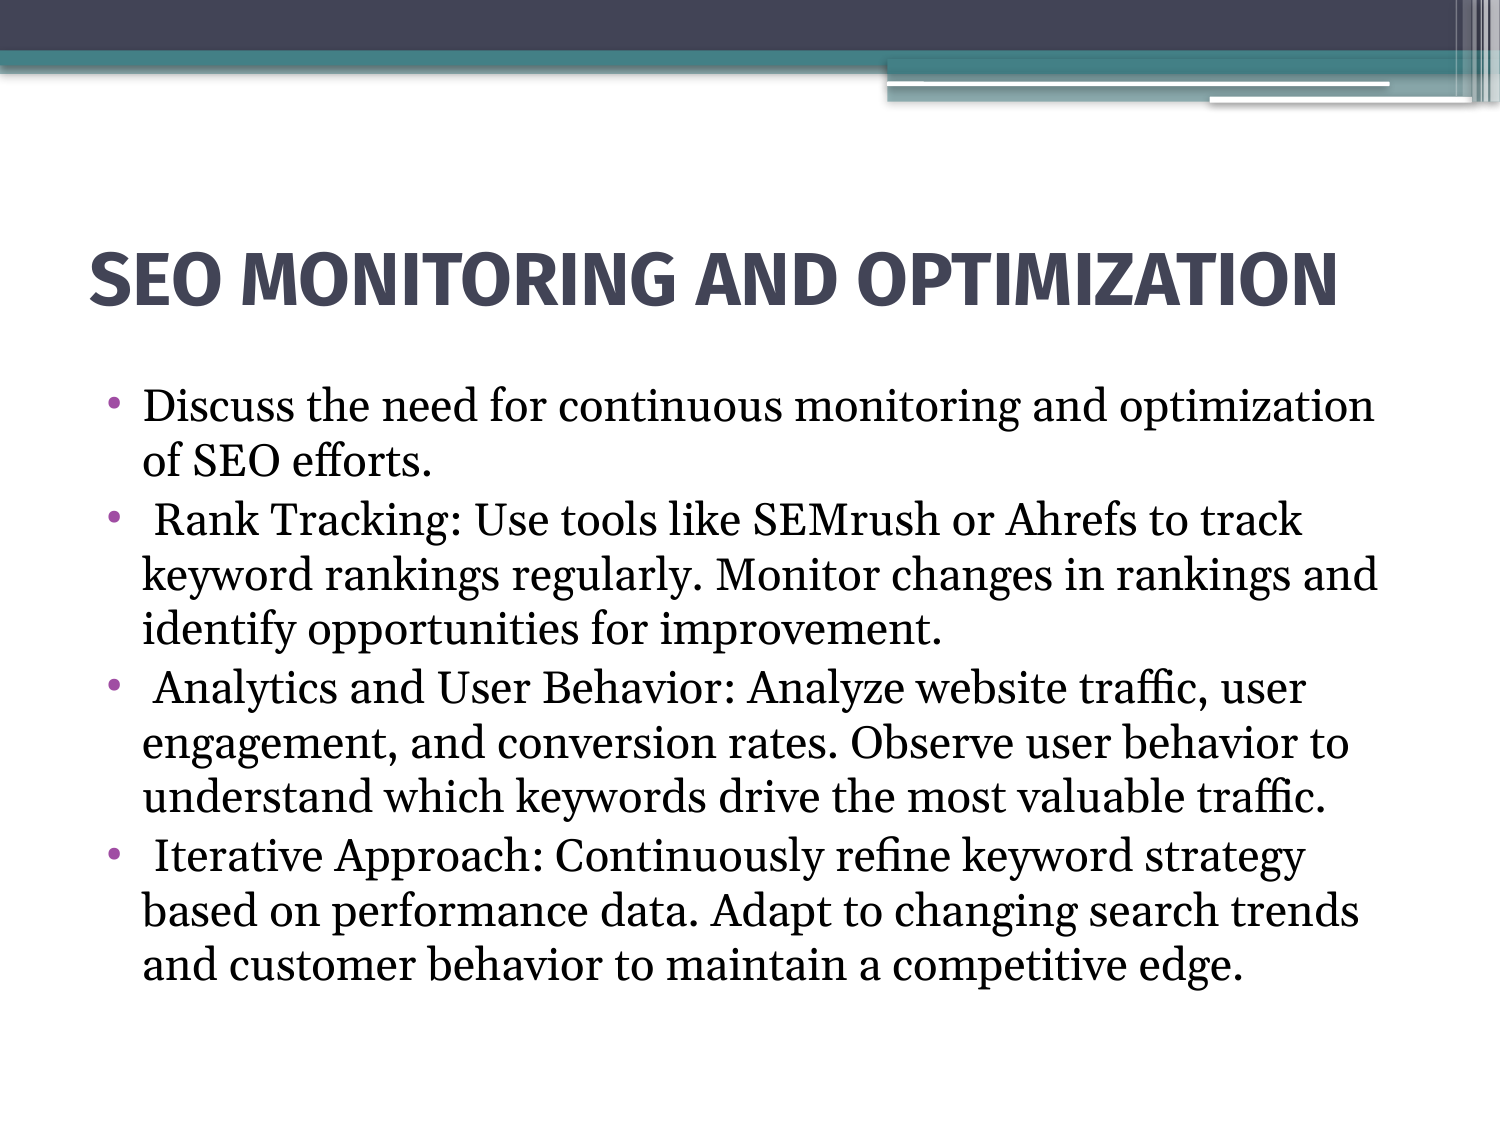

# SEO MONITORING AND OPTIMIZATION
Discuss the need for continuous monitoring and optimization of SEO efforts.
 Rank Tracking: Use tools like SEMrush or Ahrefs to track keyword rankings regularly. Monitor changes in rankings and identify opportunities for improvement.
 Analytics and User Behavior: Analyze website traffic, user engagement, and conversion rates. Observe user behavior to understand which keywords drive the most valuable traffic.
 Iterative Approach: Continuously refine keyword strategy based on performance data. Adapt to changing search trends and customer behavior to maintain a competitive edge.